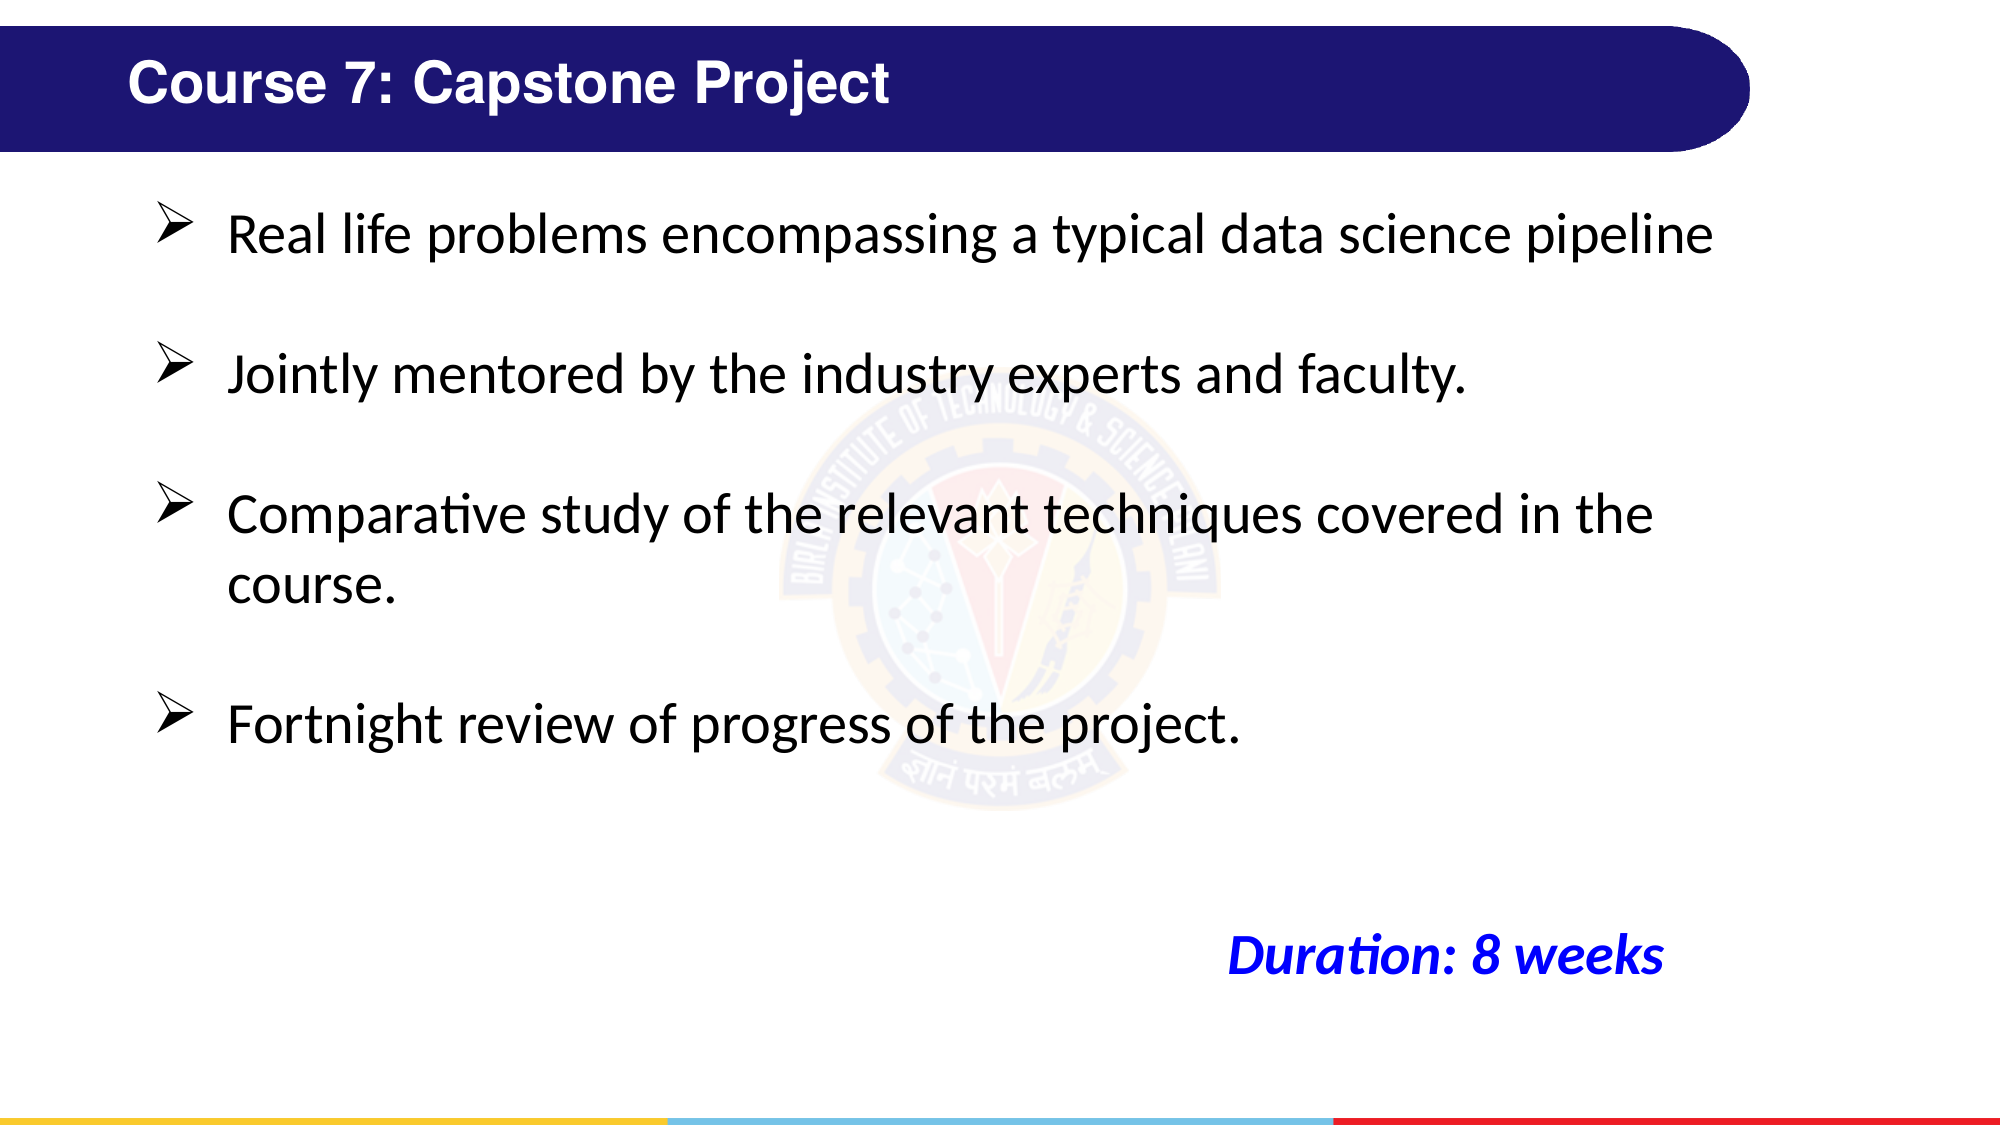

Course 7: Capstone Project

Real life problems encompassing a typical data science pipeline

Jointly mentored by the industry experts and faculty.

Comparative study of the relevant techniques covered in the course.

Fortnight review of progress of the project.

Duration: 8 weeks